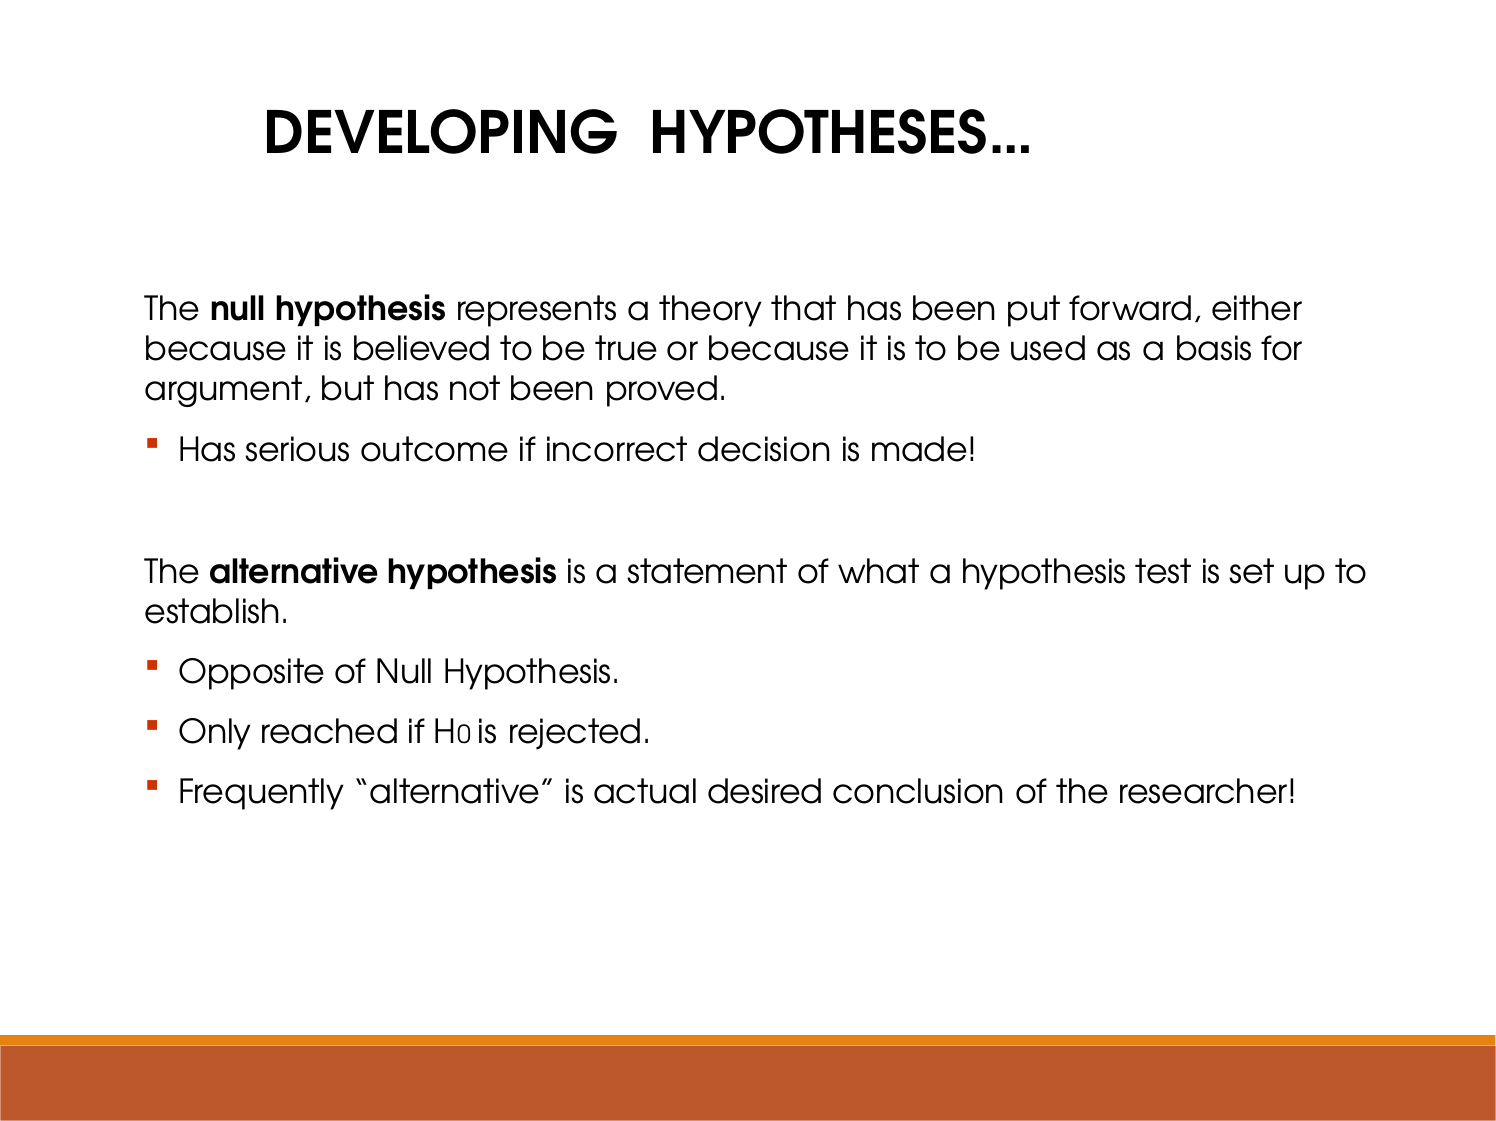

DEVELOPING  HYPOTHESES…
The null hypothesis represents a theory that has been put forward, either  because it is believed to be true or because it is to be used as a basis for  argument, but has not been proved.
Has serious outcome if incorrect decision is made!
The alternative hypothesis is a statement of what a hypothesis test is set up to  establish.
Opposite of Null Hypothesis.
Only reached if H0 is rejected.
Frequently “alternative” is actual desired conclusion of the researcher!